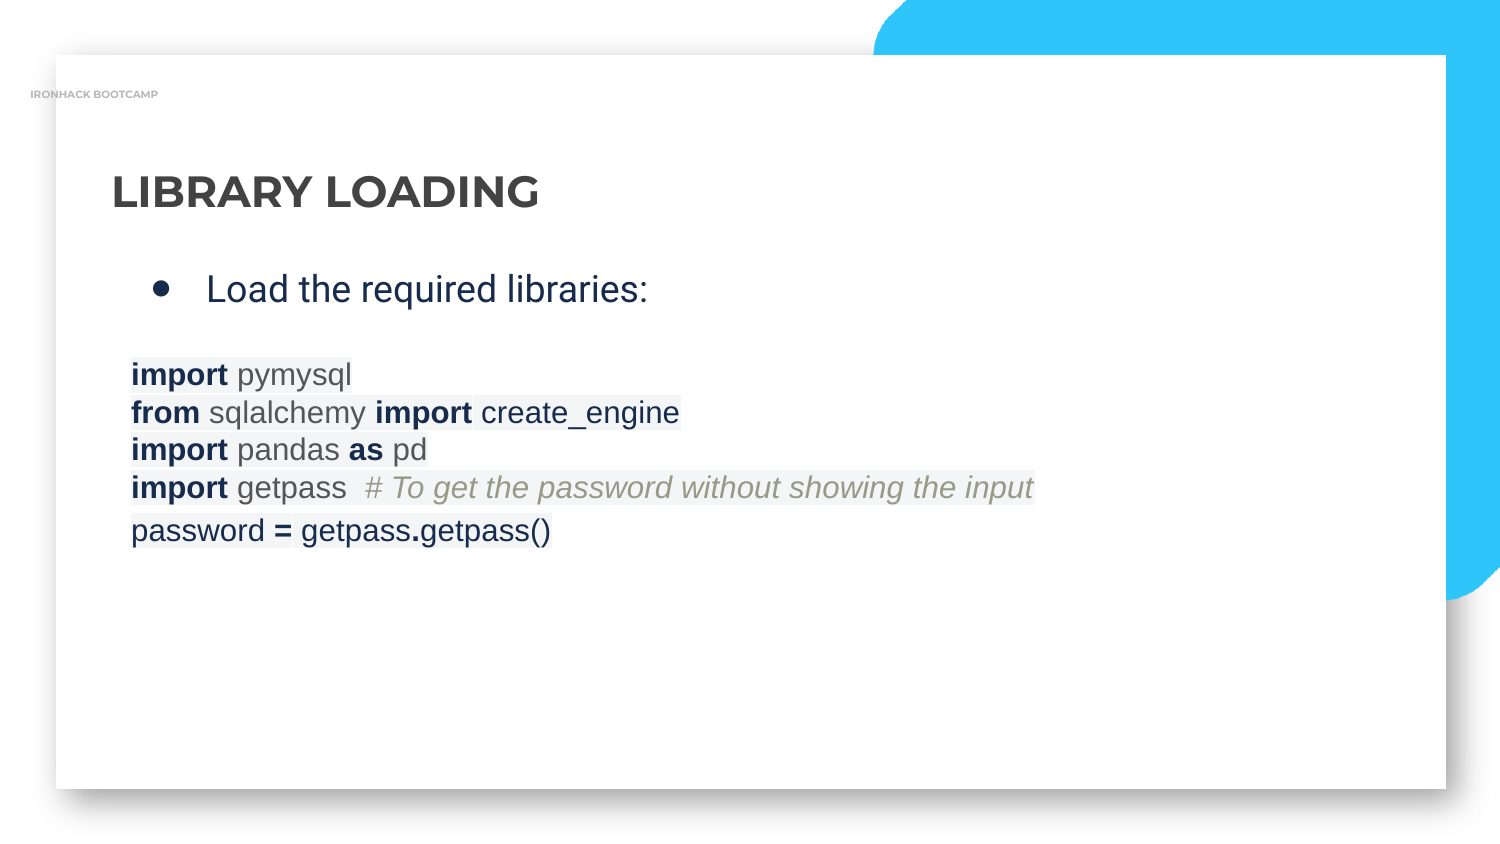

IRONHACK BOOTCAMP
LIBRARY LOADING
Load the required libraries:

import pymysql
from sqlalchemy import create_engine
import pandas as pd
import getpass  # To get the password without showing the input
password = getpass.getpass()